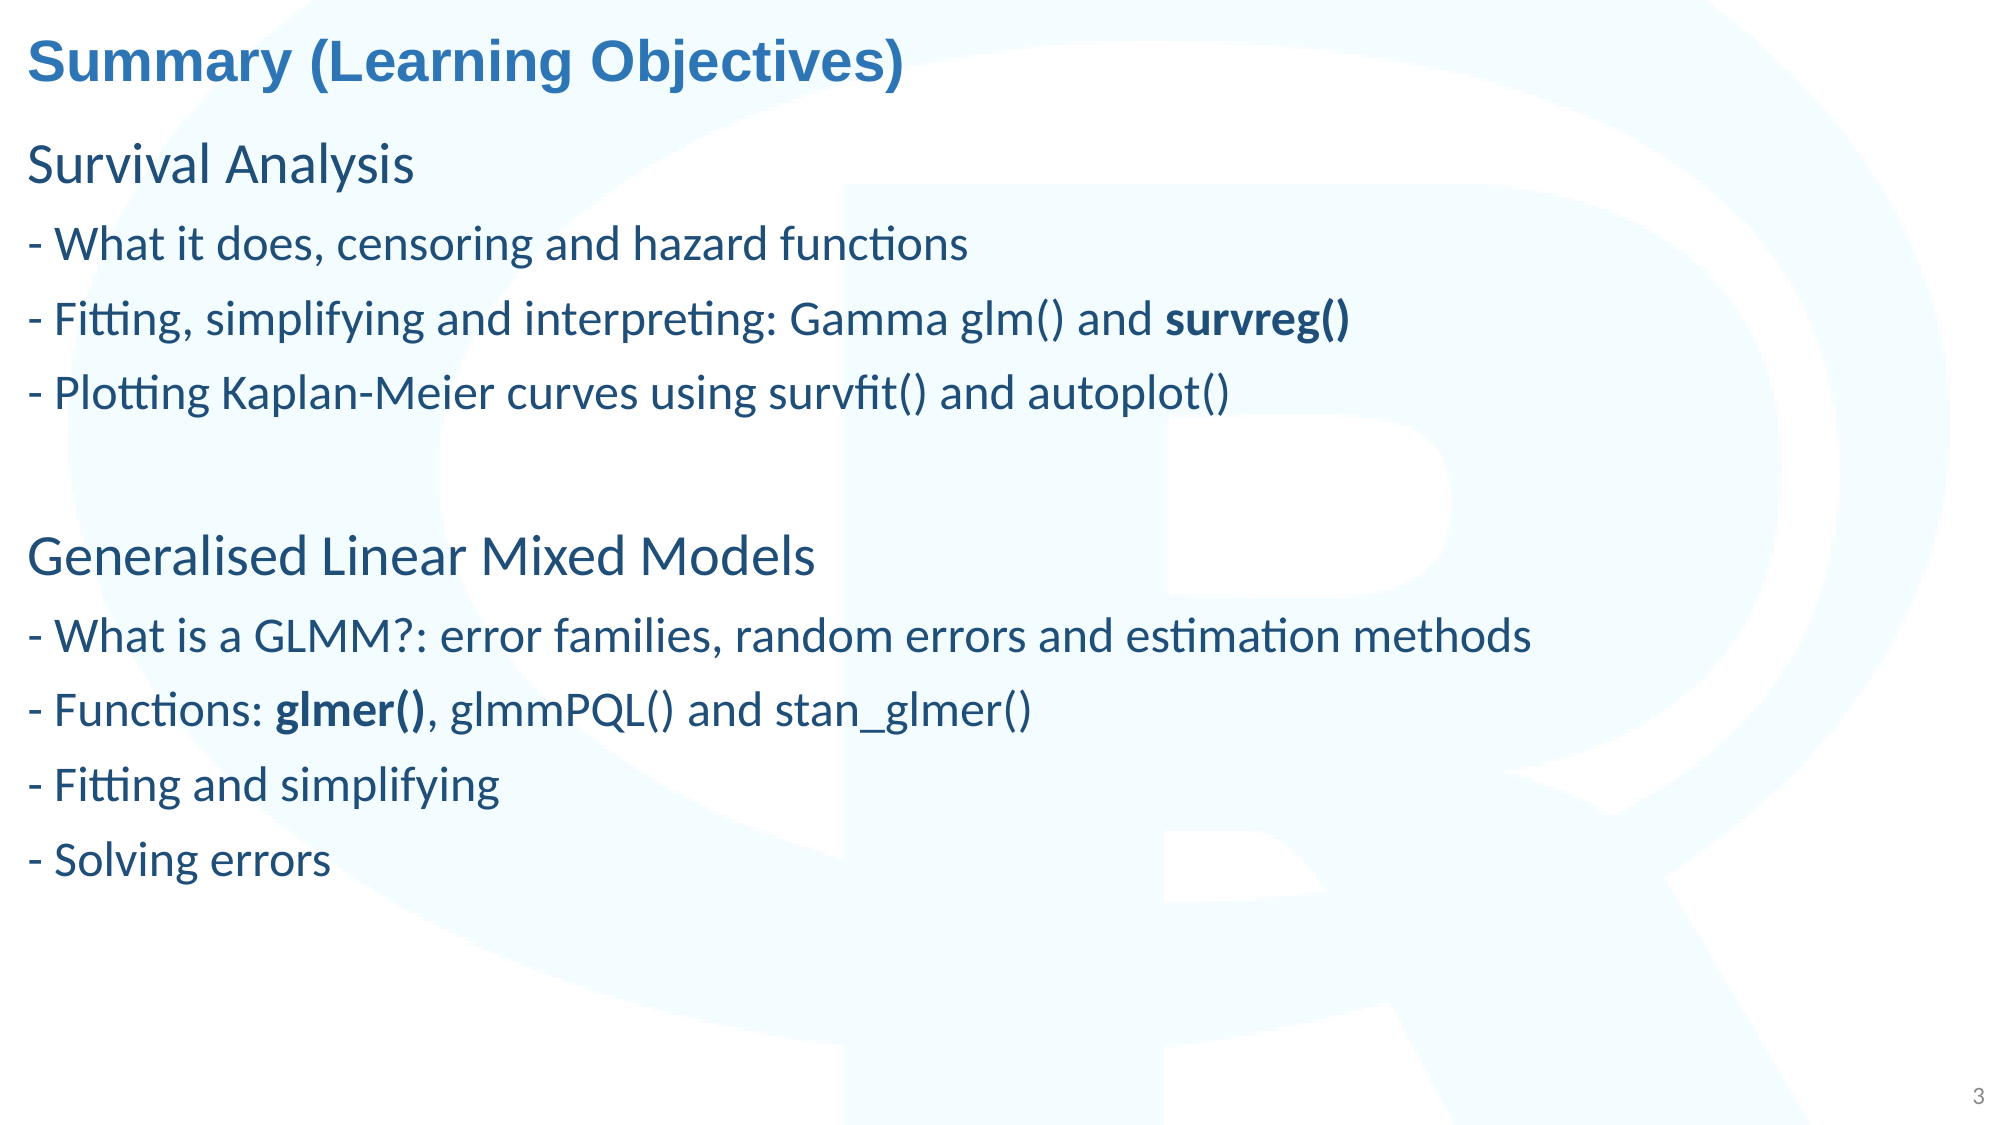

# Summary (Learning Objectives)
Survival Analysis
- What it does, censoring and hazard functions
- Fitting, simplifying and interpreting: Gamma glm() and survreg()
- Plotting Kaplan-Meier curves using survfit() and autoplot()

Generalised Linear Mixed Models
- What is a GLMM?: error families, random errors and estimation methods
- Functions: glmer(), glmmPQL() and stan_glmer()
- Fitting and simplifying
- Solving errors
3